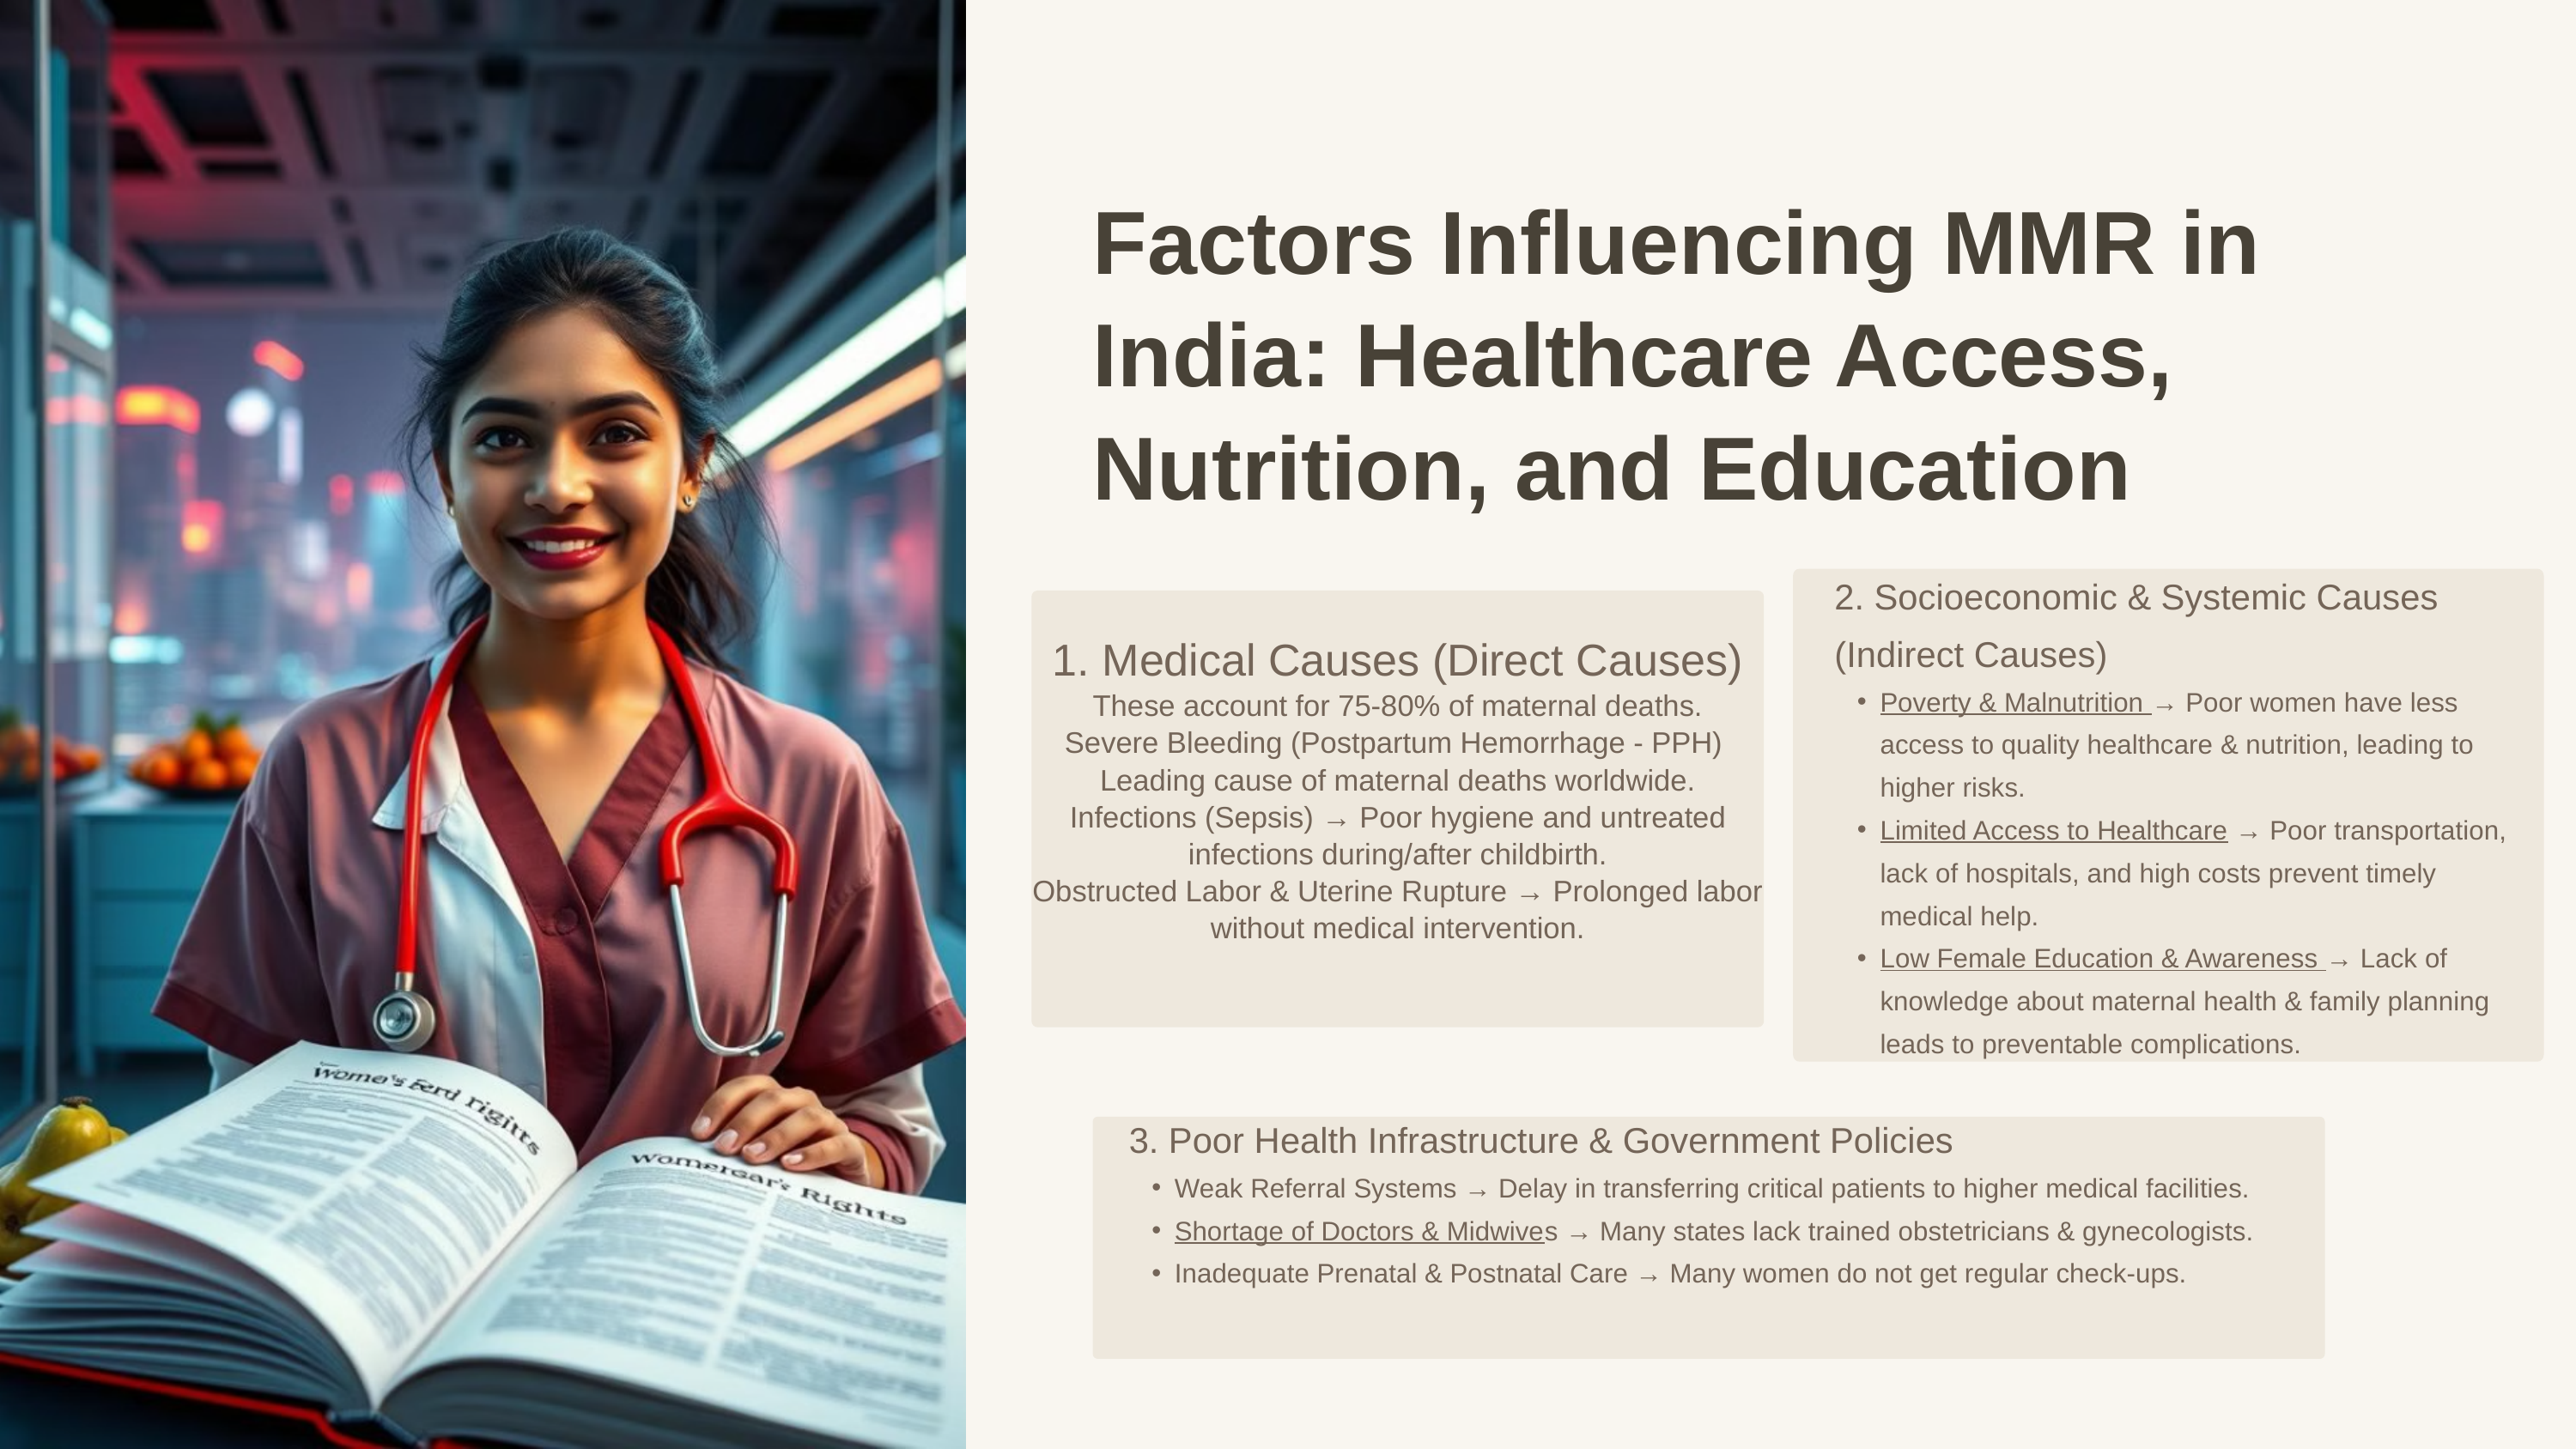

Factors Influencing MMR in India: Healthcare Access, Nutrition, and Education

2. Socioeconomic & Systemic Causes (Indirect Causes)
Poverty & Malnutrition → Poor women have less access to quality healthcare & nutrition, leading to higher risks.
Limited Access to Healthcare → Poor transportation, lack of hospitals, and high costs prevent timely medical help.
Low Female Education & Awareness → Lack of knowledge about maternal health & family planning leads to preventable complications.

1. Medical Causes (Direct Causes)
These account for 75-80% of maternal deaths.
Severe Bleeding (Postpartum Hemorrhage - PPH)  Leading cause of maternal deaths worldwide.
Infections (Sepsis) → Poor hygiene and untreated infections during/after childbirth.
Obstructed Labor & Uterine Rupture → Prolonged labor without medical intervention.

3. Poor Health Infrastructure & Government Policies
Weak Referral Systems → Delay in transferring critical patients to higher medical facilities.
Shortage of Doctors & Midwives → Many states lack trained obstetricians & gynecologists.
Inadequate Prenatal & Postnatal Care → Many women do not get regular check-ups.